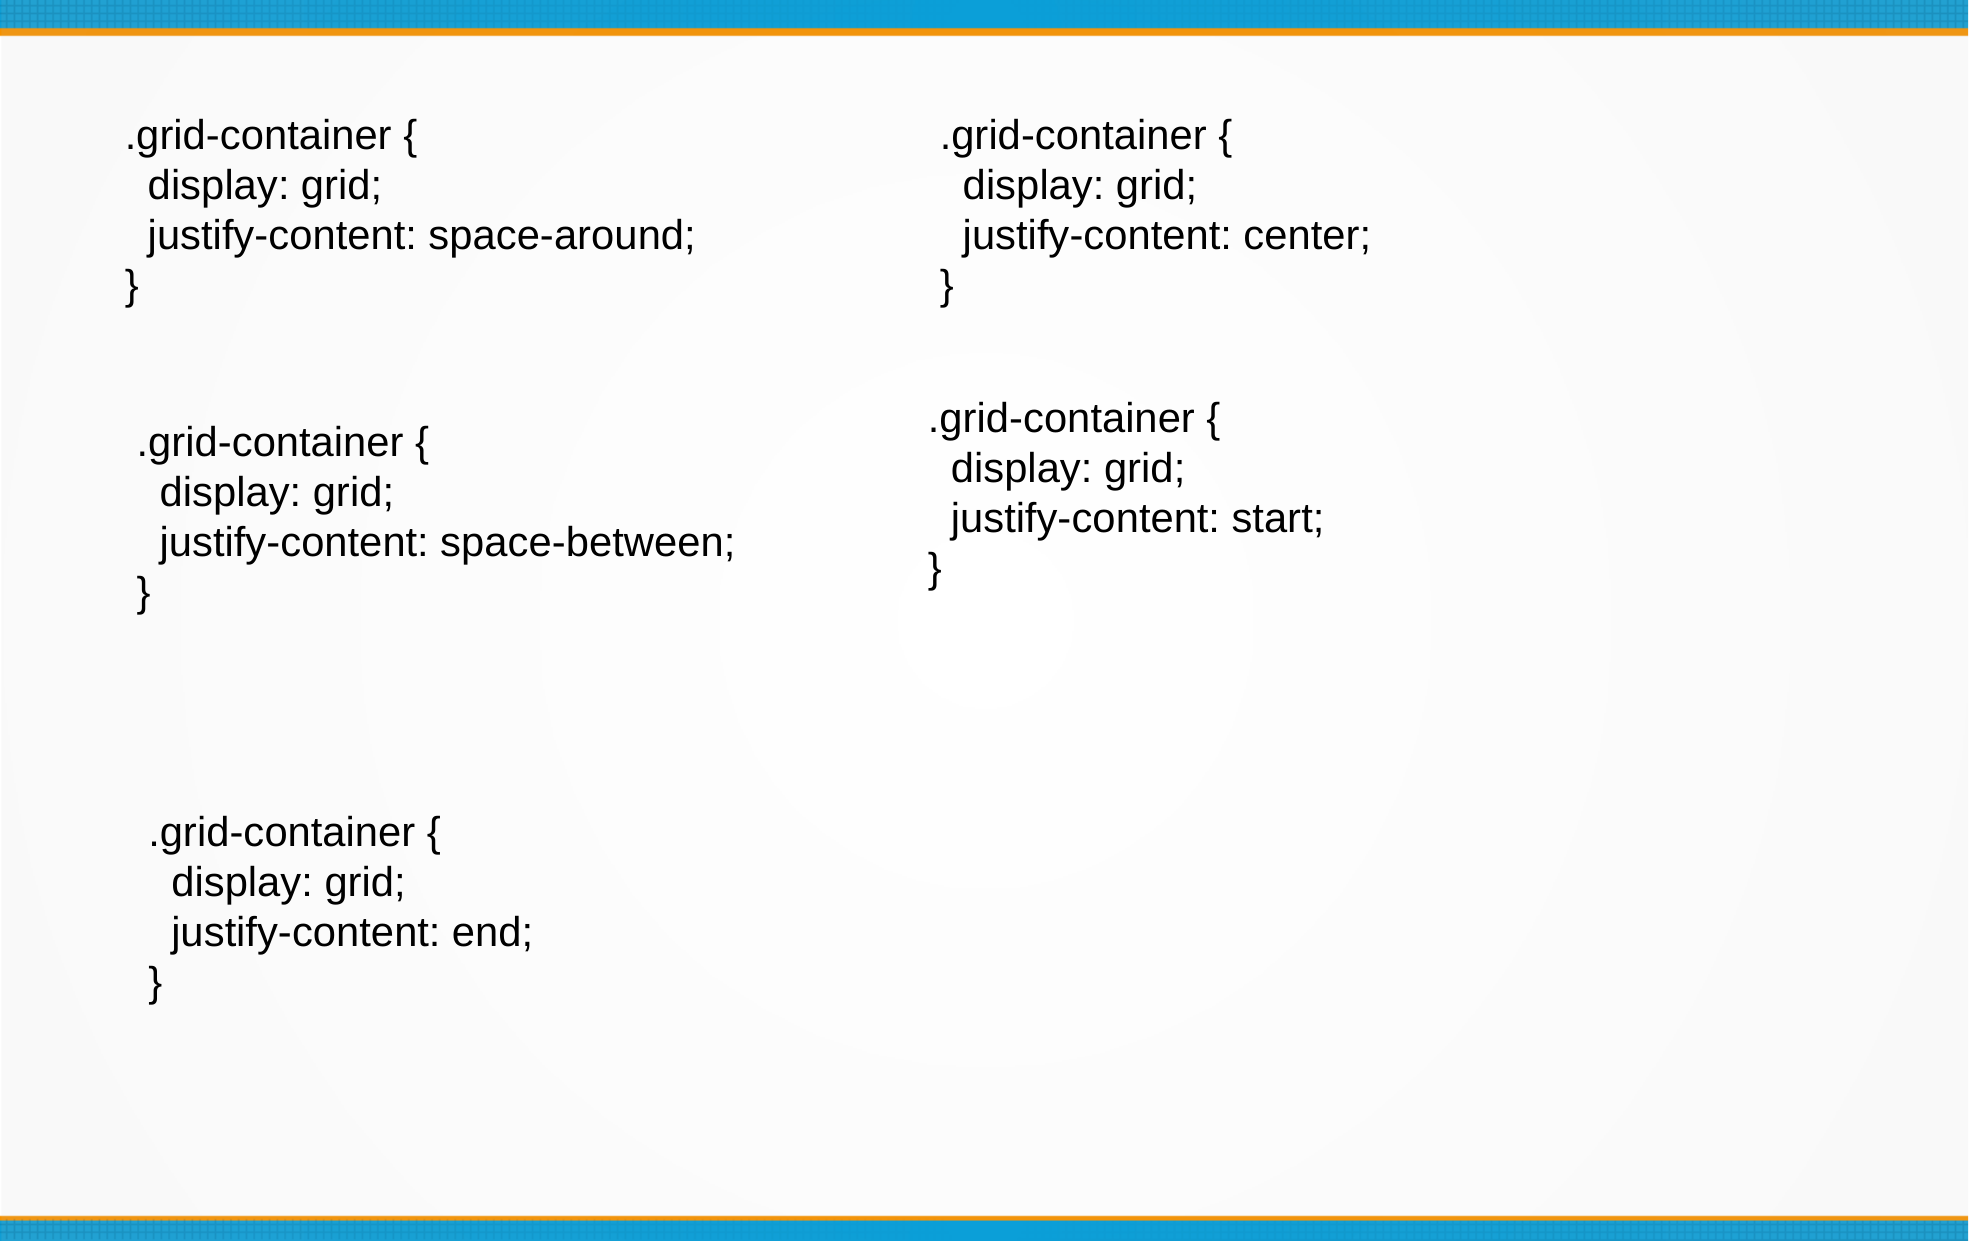

.grid-container {
  display: grid;
  justify-content: space-around;
}
.grid-container {
  display: grid;
  justify-content: center;
}
.grid-container {
  display: grid;
  justify-content: start;
}
.grid-container {
  display: grid;
  justify-content: space-between;
}
.grid-container {
  display: grid;
  justify-content: end;
}